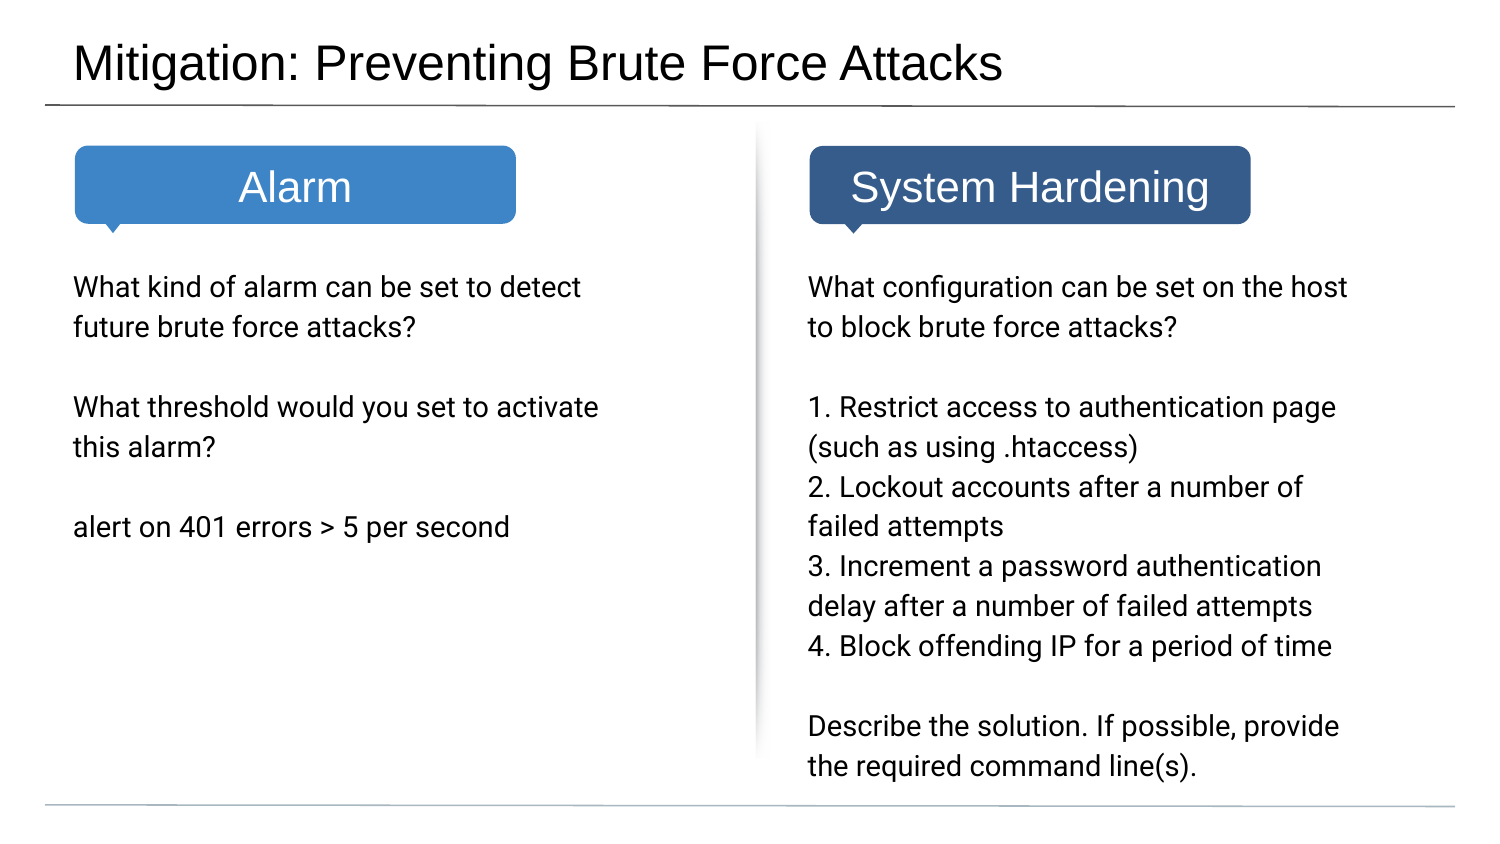

# Mitigation: Preventing Brute Force Attacks
What kind of alarm can be set to detect future brute force attacks?

What threshold would you set to activate this alarm?

alert on 401 errors > 5 per second

What configuration can be set on the host to block brute force attacks?

1. Restrict access to authentication page (such as using .htaccess)
2. Lockout accounts after a number of failed attempts
3. Increment a password authentication delay after a number of failed attempts
4. Block offending IP for a period of time

Describe the solution. If possible, provide the required command line(s).